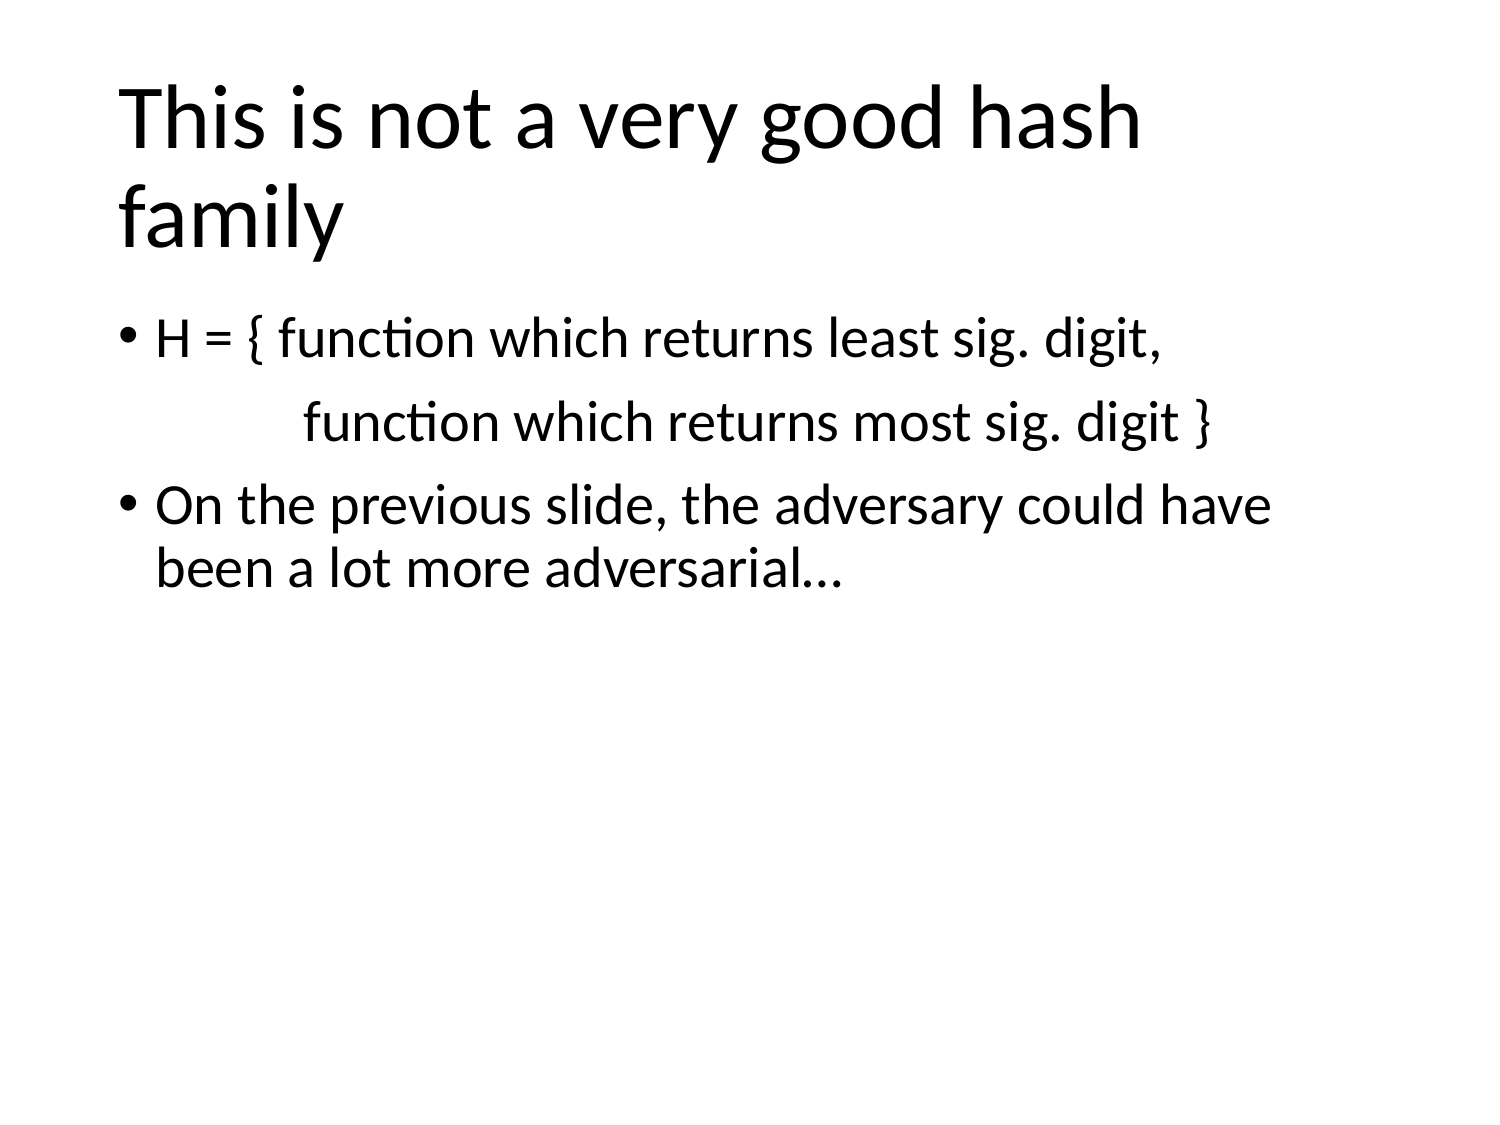

# This is not a very good hash family
H = { function which returns least sig. digit,
              function which returns most sig. digit }
On the previous slide, the adversary could have been a lot more adversarial…